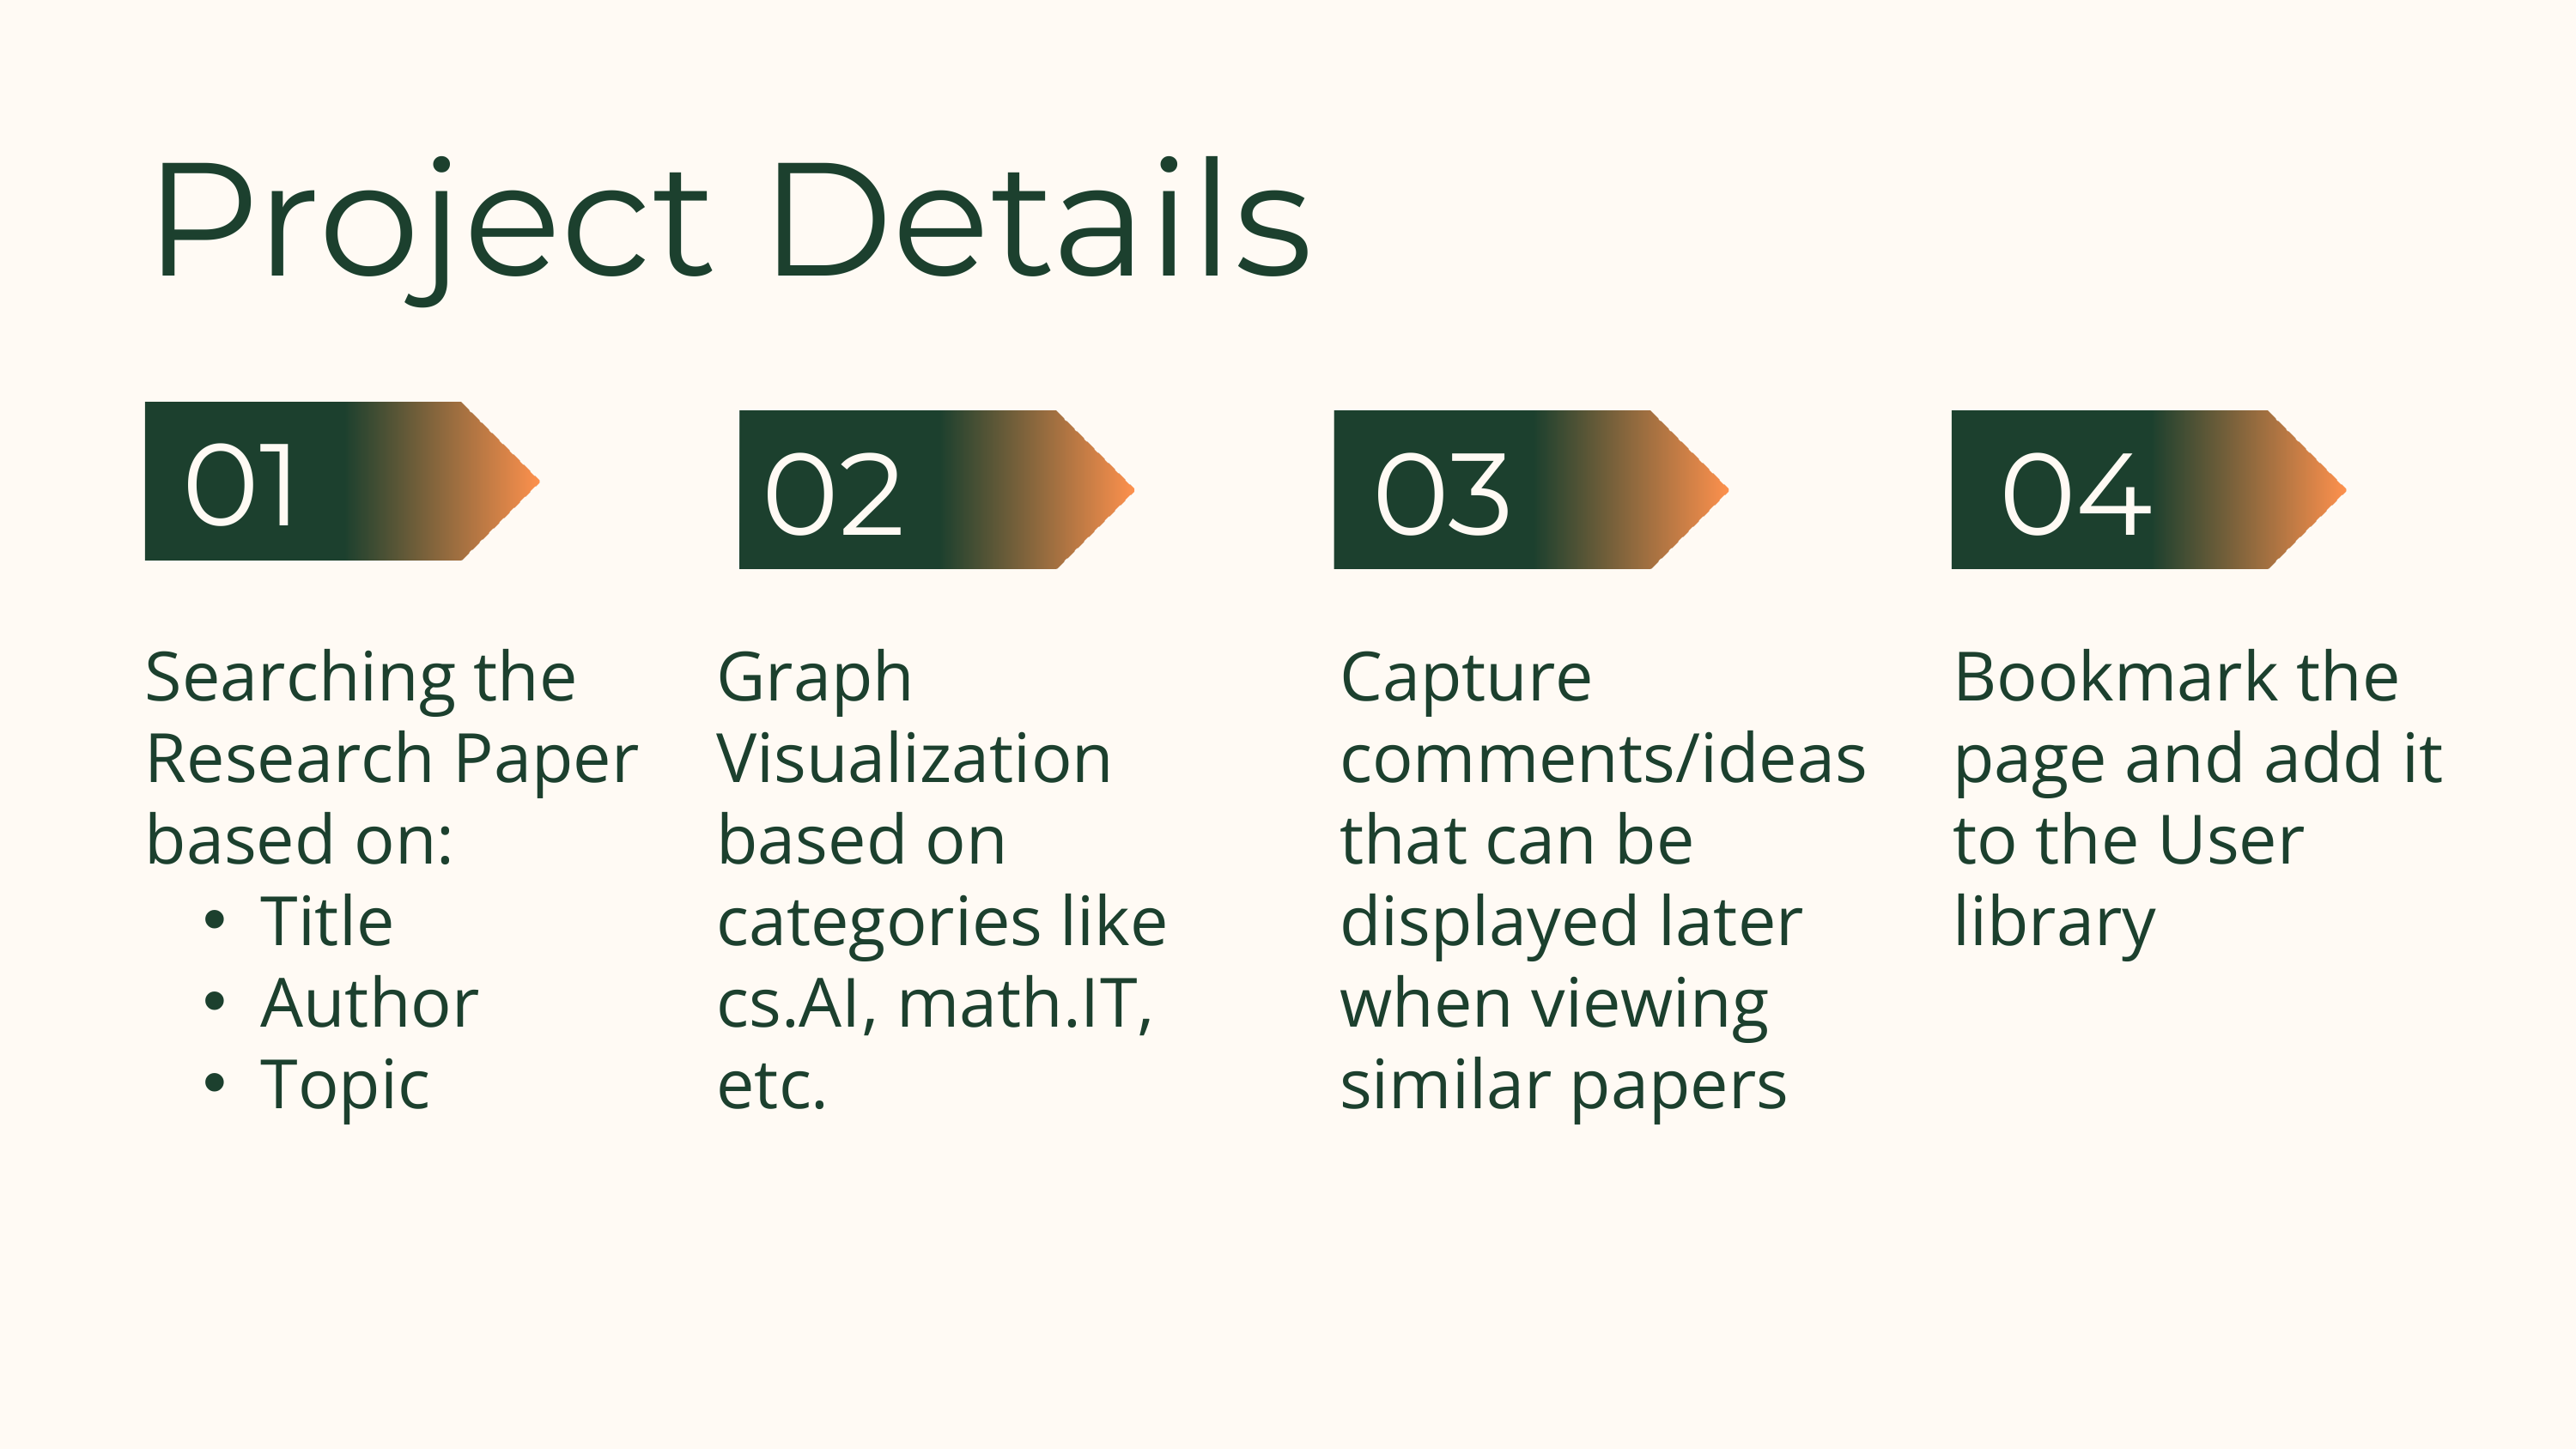

Project Details

01

02
03
04
Searching the Research Paper based on:
Title
Author
Topic
Graph Visualization
based on categories like cs.AI, math.IT, etc.
Capture comments/ideas that can be displayed later when viewing similar papers
Bookmark the page and add it to the User library